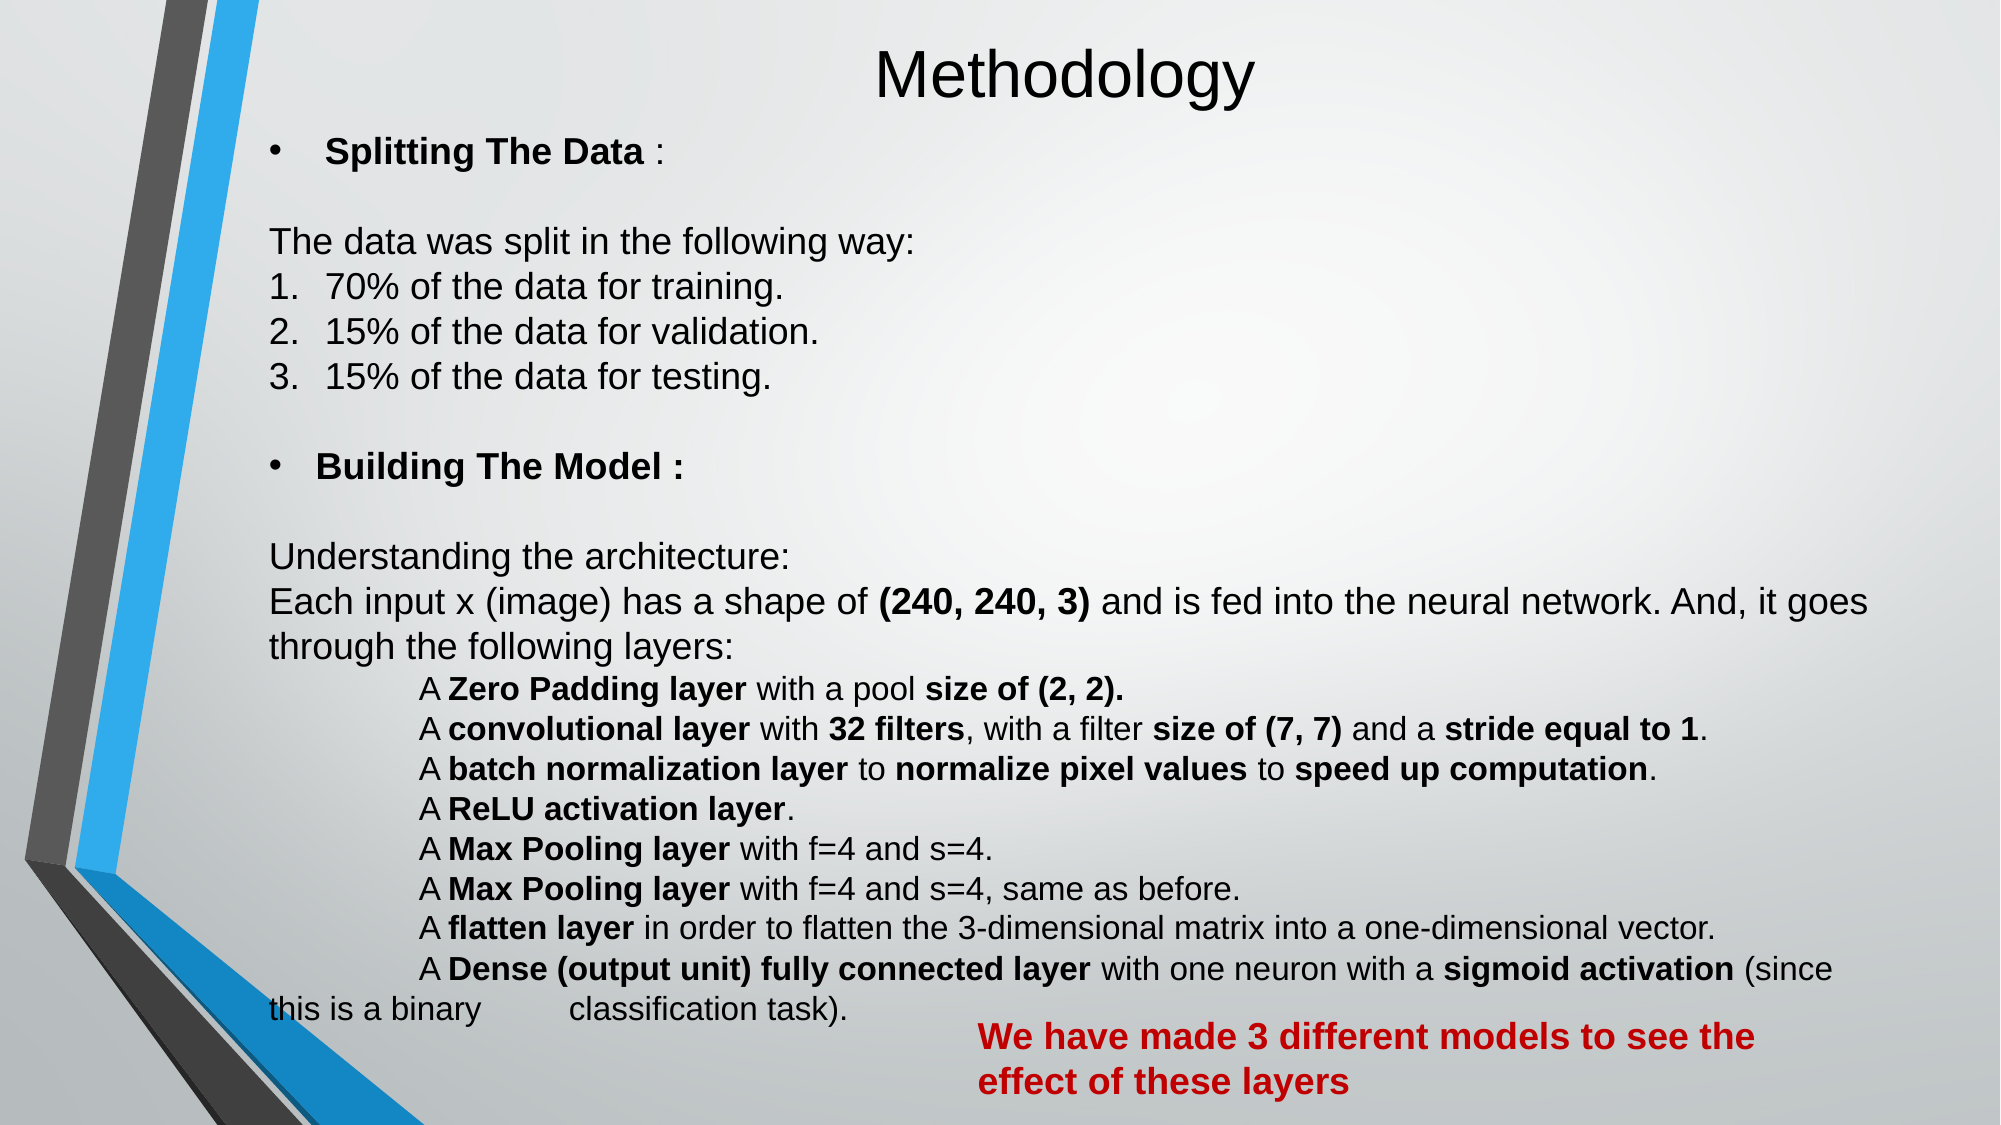

# Methodology
Splitting The Data :

The data was split in the following way:
70% of the data for training.
15% of the data for validation.
15% of the data for testing.

Building The Model :

Understanding the architecture:
Each input x (image) has a shape of (240, 240, 3) and is fed into the neural network. And, it goes through the following layers:
	A Zero Padding layer with a pool size of (2, 2).
	A convolutional layer with 32 filters, with a filter size of (7, 7) and a stride equal to 1.
	A batch normalization layer to normalize pixel values to speed up computation.
	A ReLU activation layer.
	A Max Pooling layer with f=4 and s=4.
	A Max Pooling layer with f=4 and s=4, same as before.
	A flatten layer in order to flatten the 3-dimensional matrix into a one-dimensional vector.
	A Dense (output unit) fully connected layer with one neuron with a sigmoid activation (since this is a binary 	classification task).

We have made 3 different models to see the effect of these layers